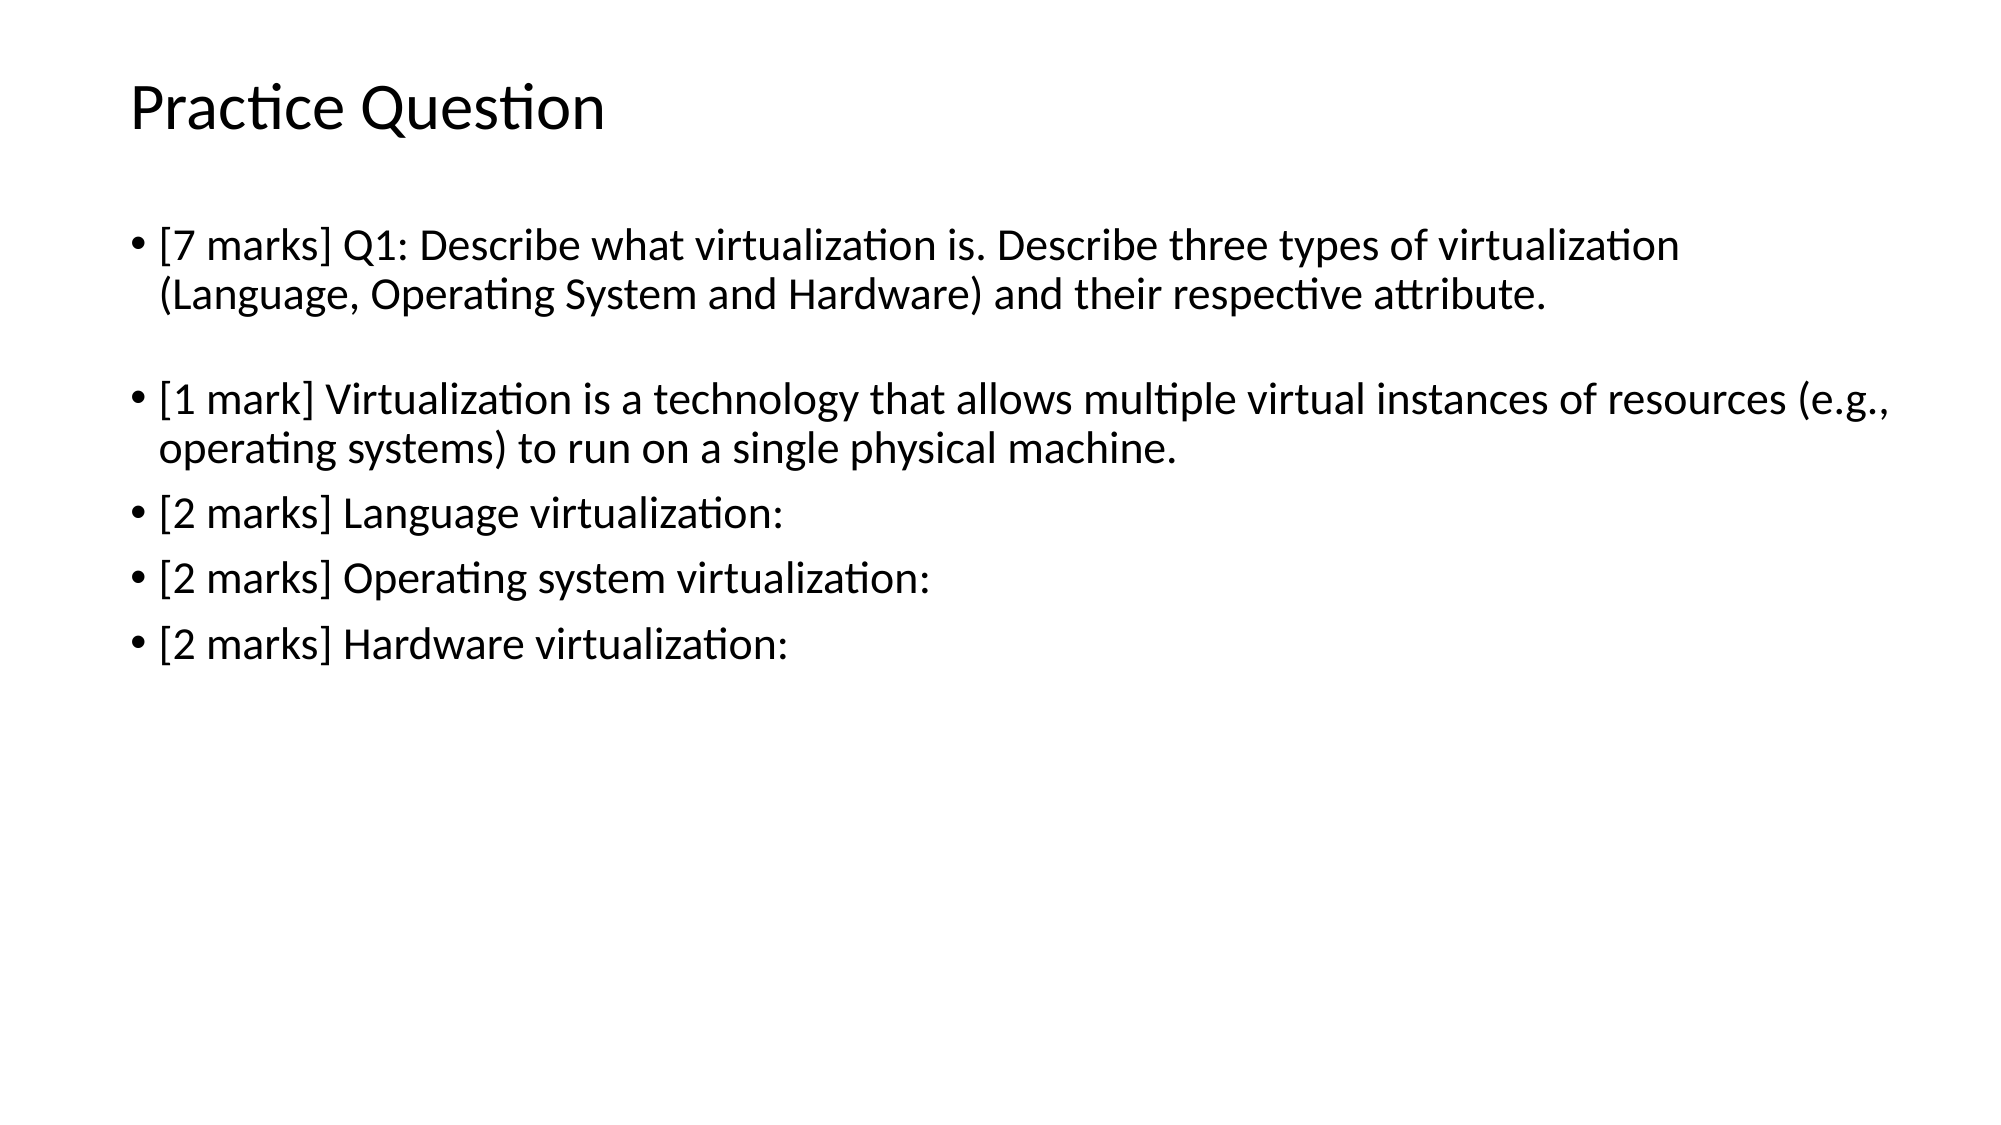

# Practice Question
[7 marks] Q1: Describe what virtualization is. Describe three types of virtualization (Language, Operating System and Hardware) and their respective attribute.

[1 mark] Virtualization is a technology that allows multiple virtual instances of resources (e.g., operating systems) to run on a single physical machine.
[2 marks] Language virtualization:
[2 marks] Operating system virtualization:
[2 marks] Hardware virtualization: